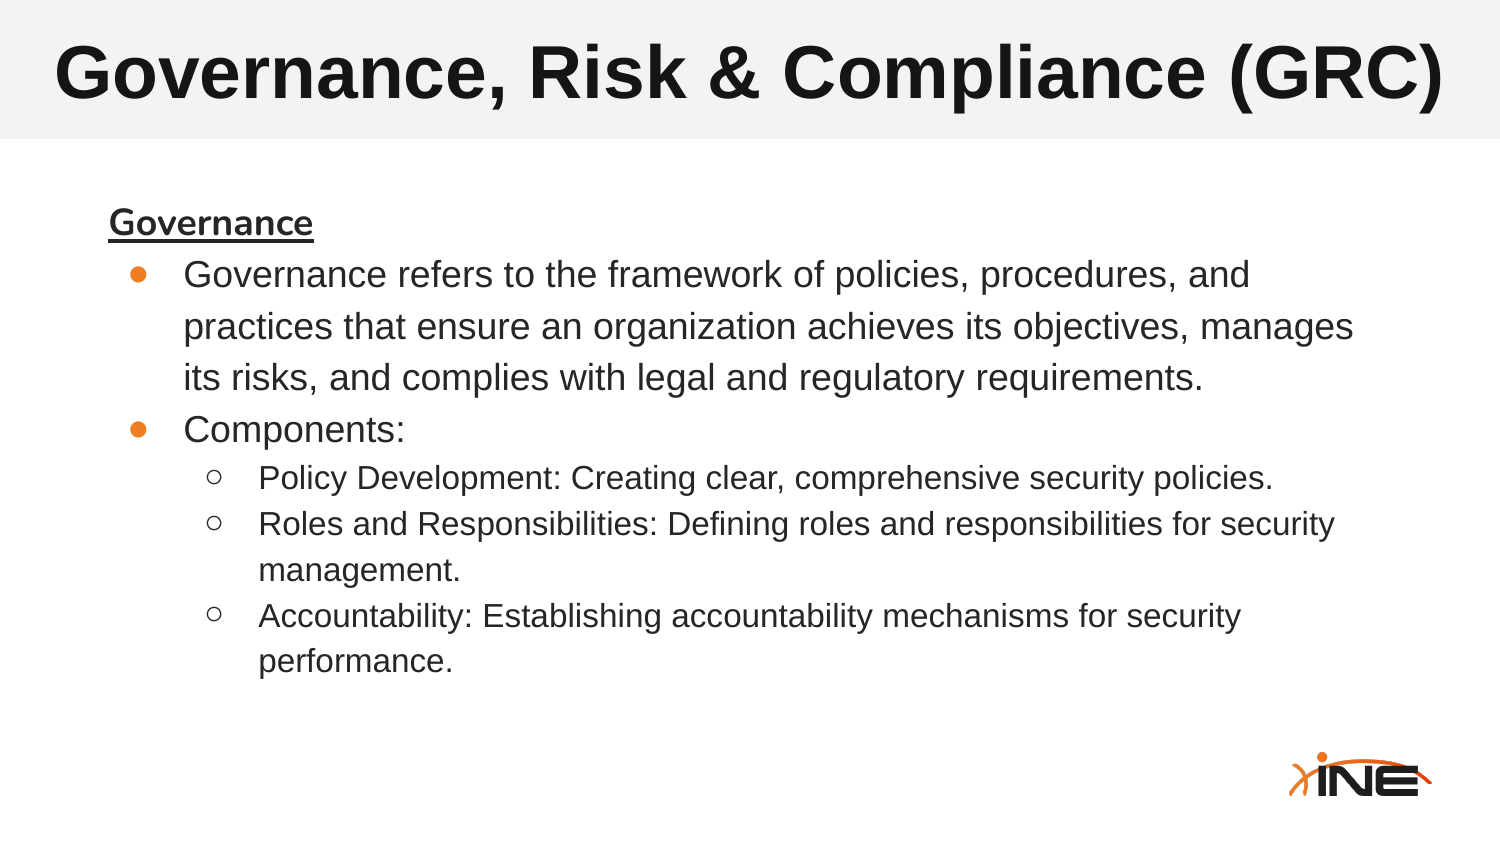

# Governance, Risk & Compliance (GRC)
Governance
Governance refers to the framework of policies, procedures, and practices that ensure an organization achieves its objectives, manages its risks, and complies with legal and regulatory requirements.
Components:
Policy Development: Creating clear, comprehensive security policies.
Roles and Responsibilities: Defining roles and responsibilities for security management.
Accountability: Establishing accountability mechanisms for security performance.